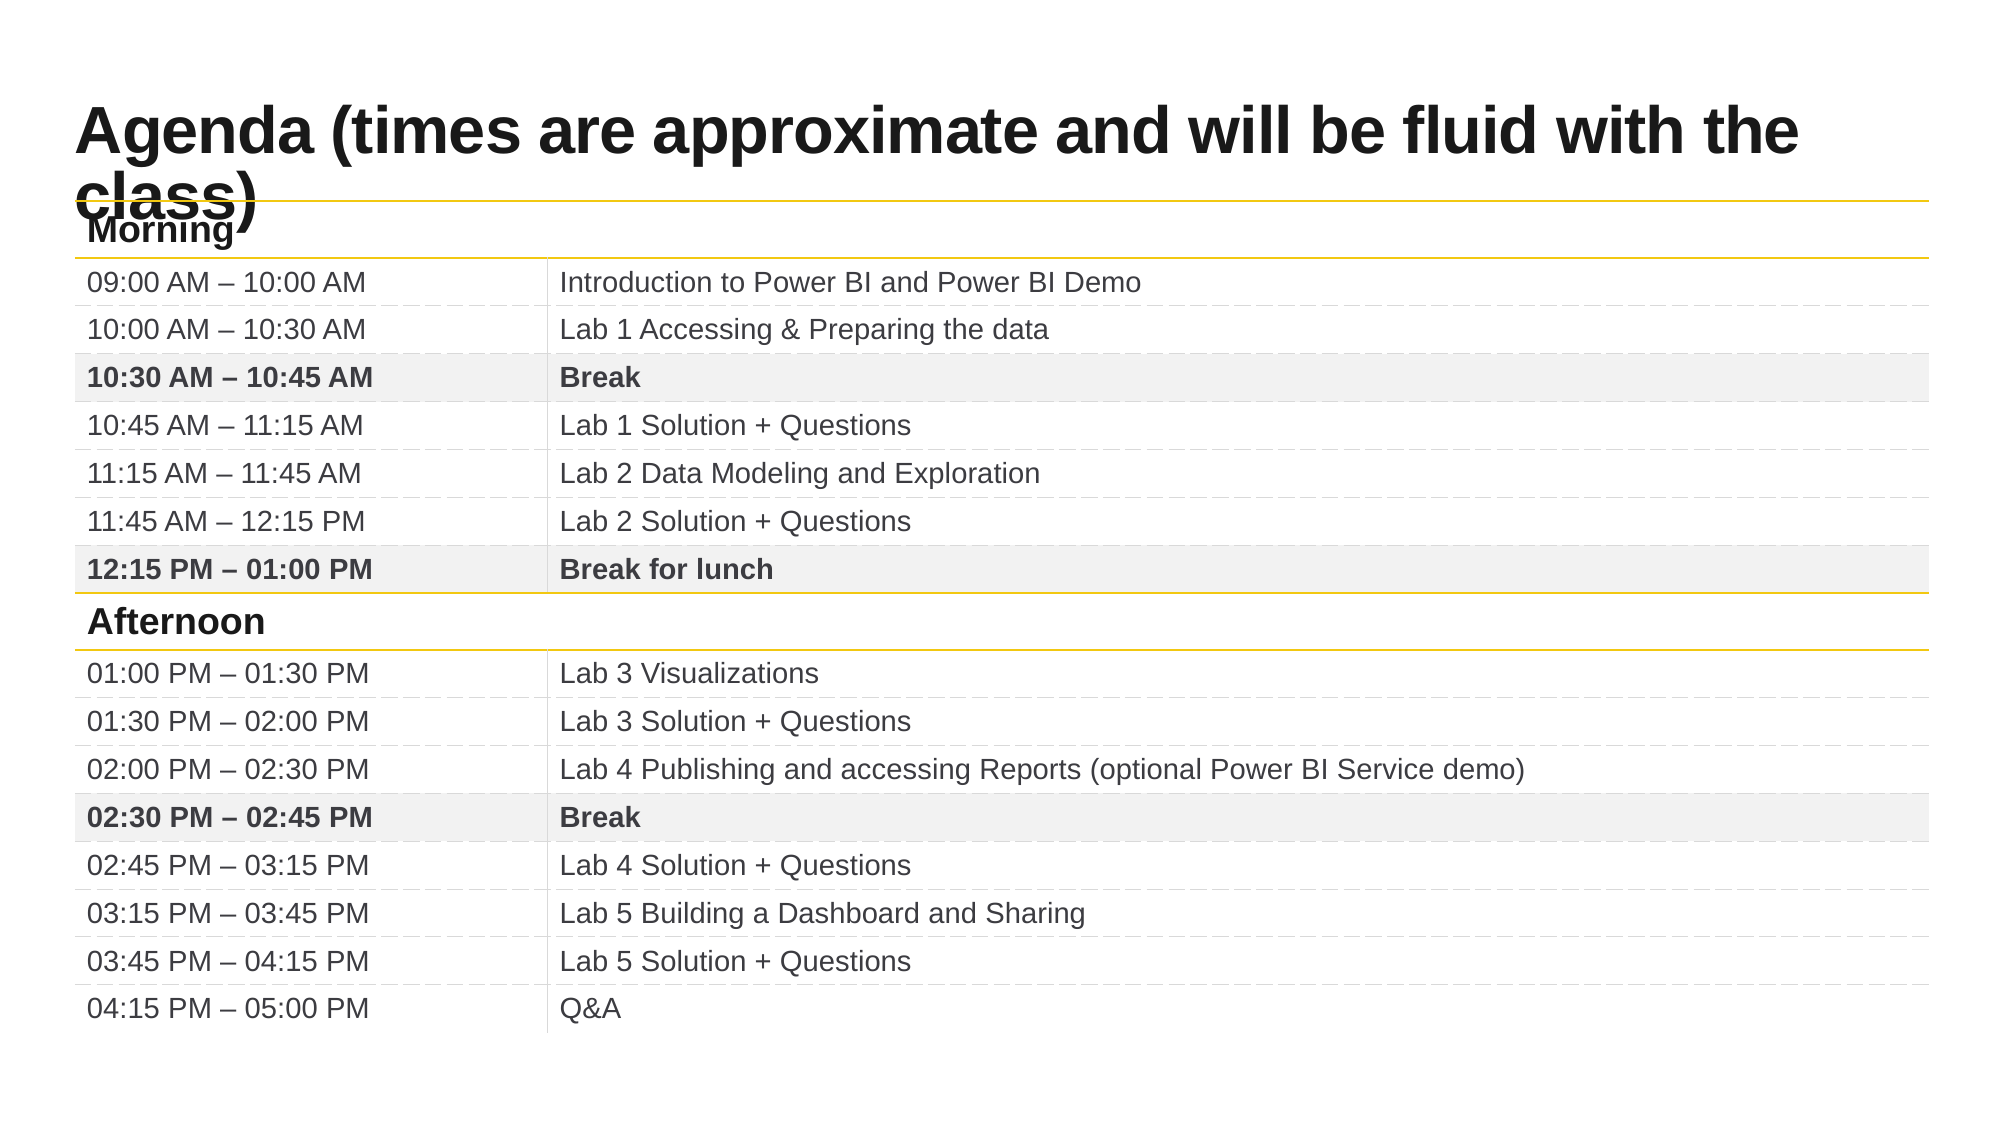

# Agenda (times are approximate and will be fluid with the class)
| Morning |  |
| --- | --- |
| 09:00 AM – 10:00 AM | Introduction to Power BI and Power BI Demo |
| 10:00 AM – 10:30 AM | Lab 1 Accessing & Preparing the data |
| 10:30 AM – 10:45 AM | Break |
| 10:45 AM – 11:15 AM | Lab 1 Solution + Questions |
| 11:15 AM – 11:45 AM | Lab 2 Data Modeling and Exploration |
| 11:45 AM – 12:15 PM | Lab 2 Solution + Questions |
| 12:15 PM – 01:00 PM | Break for lunch |
| Afternoon |  |
| 01:00 PM – 01:30 PM | Lab 3 Visualizations |
| 01:30 PM – 02:00 PM | Lab 3 Solution + Questions |
| 02:00 PM – 02:30 PM | Lab 4 Publishing and accessing Reports (optional Power BI Service demo) |
| 02:30 PM – 02:45 PM | Break |
| 02:45 PM – 03:15 PM | Lab 4 Solution + Questions |
| 03:15 PM – 03:45 PM | Lab 5 Building a Dashboard and Sharing |
| 03:45 PM – 04:15 PM | Lab 5 Solution + Questions |
| 04:15 PM – 05:00 PM | Q&A |